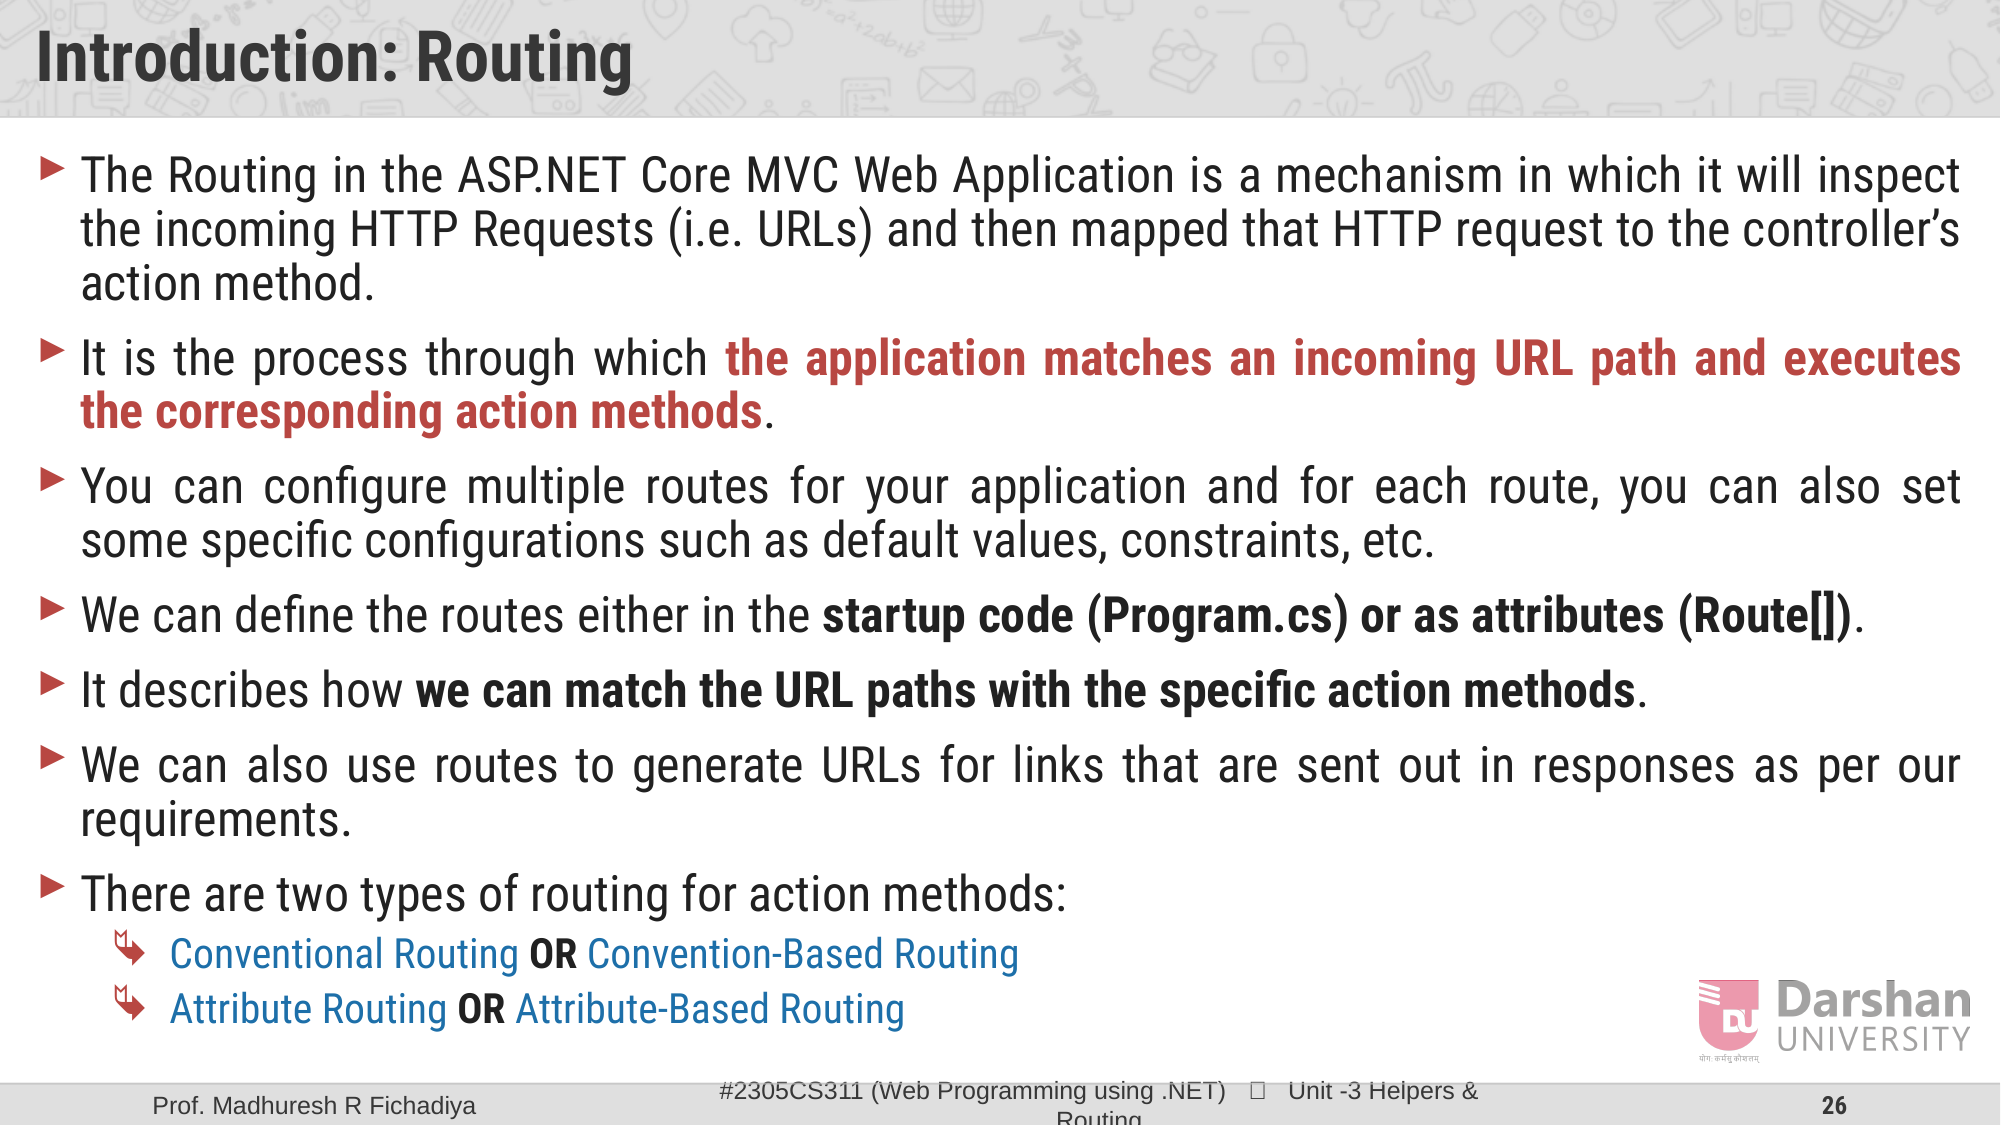

# Introduction: Routing
The Routing in the ASP.NET Core MVC Web Application is a mechanism in which it will inspect the incoming HTTP Requests (i.e. URLs) and then mapped that HTTP request to the controller’s action method.
It is the process through which the application matches an incoming URL path and executes the corresponding action methods.
You can configure multiple routes for your application and for each route, you can also set some specific configurations such as default values, constraints, etc.
We can define the routes either in the startup code (Program.cs) or as attributes (Route[]).
It describes how we can match the URL paths with the specific action methods.
We can also use routes to generate URLs for links that are sent out in responses as per our requirements.
There are two types of routing for action methods:
Conventional Routing OR Convention-Based Routing
Attribute Routing OR Attribute-Based Routing